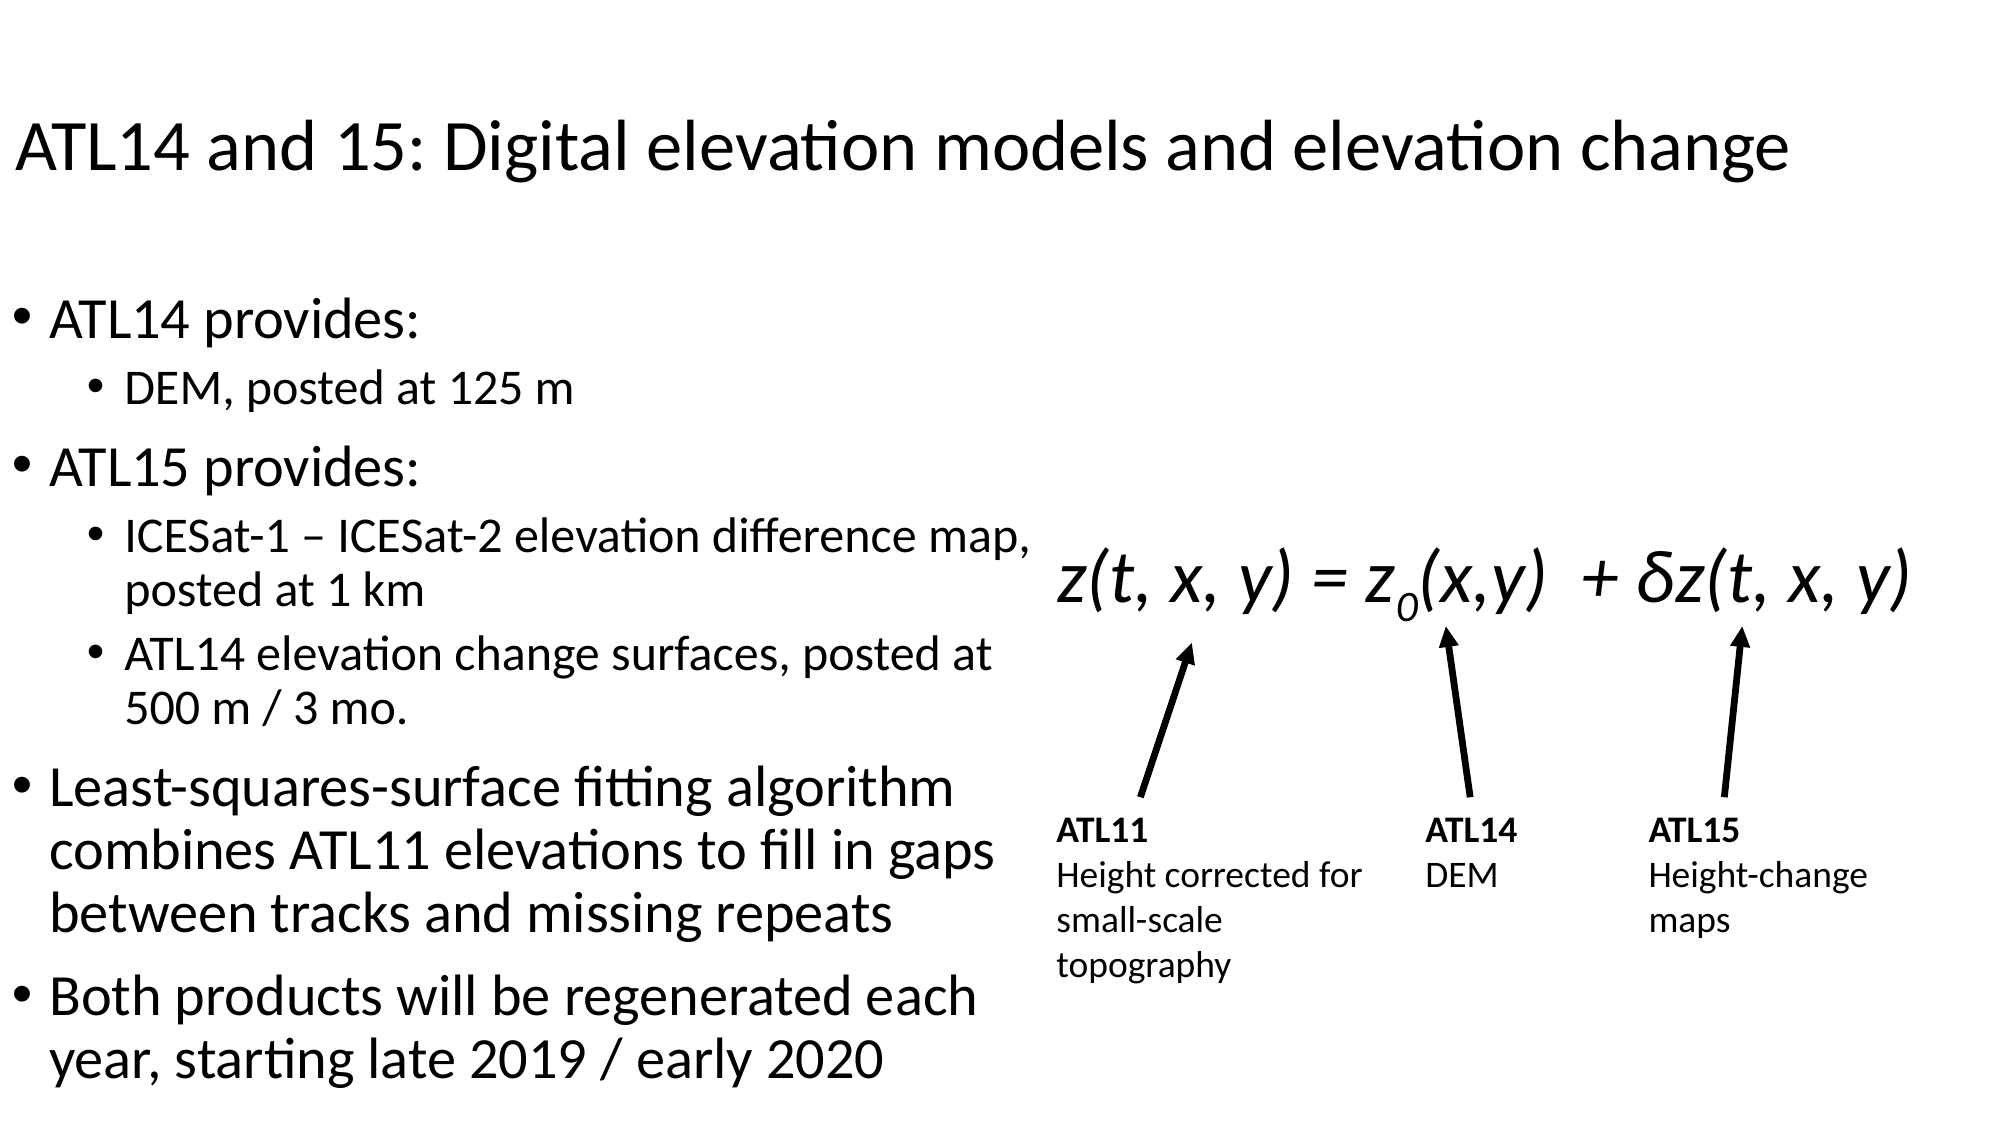

# ATL14 and 15: Digital elevation models and elevation change

ATL14 provides:
DEM, posted at 125 m
ATL15 provides:
ICESat-1 – ICESat-2 elevation difference map, posted at 1 km
ATL14 elevation change surfaces, posted at 500 m / 3 mo.
Least-squares-surface fitting algorithm combines ATL11 elevations to fill in gaps between tracks and missing repeats
Both products will be regenerated each year, starting late 2019 / early 2020

z(t, x, y) = z0(x,y)  + δz(t, x, y)
ATL11
Height corrected for small-scale topography
ATL14
DEM
ATL15
Height-change maps